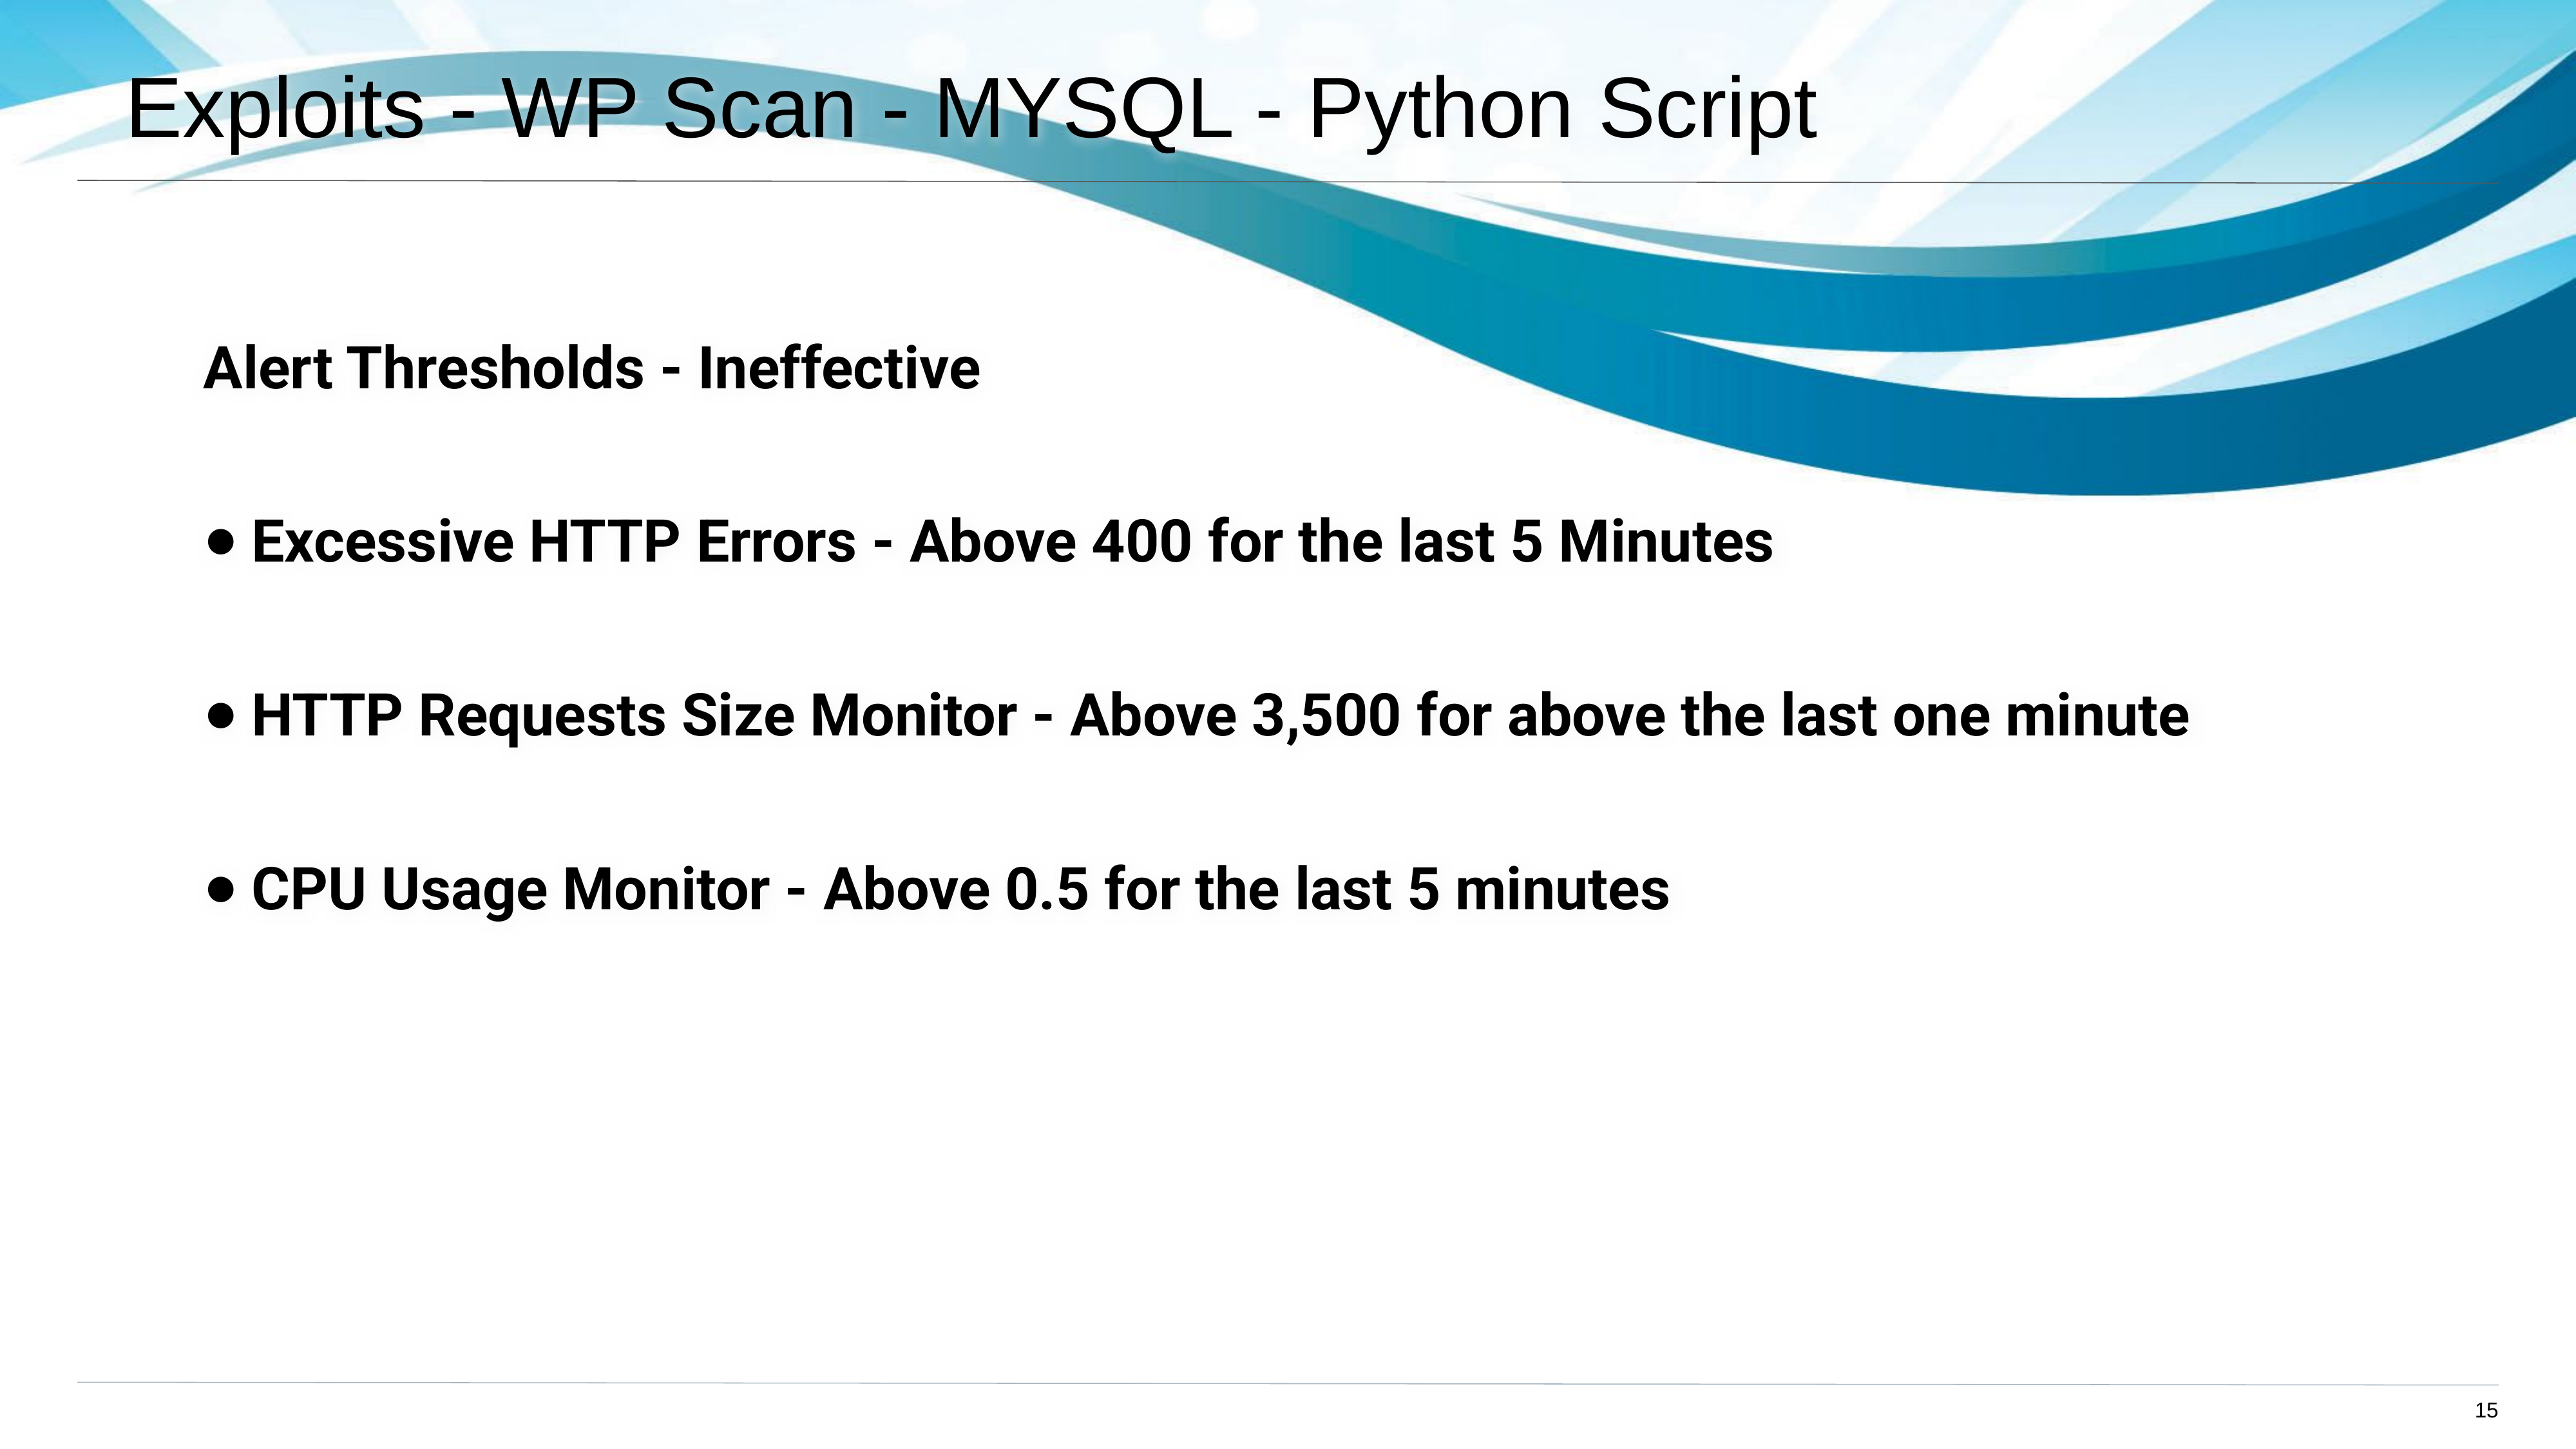

# Exploits - WP Scan - MYSQL - Python Script

Alert Thresholds - Ineffective

Excessive HTTP Errors - Above 400 for the last 5 Minutes

HTTP Requests Size Monitor - Above 3,500 for above the last one minute

CPU Usage Monitor - Above 0.5 for the last 5 minutes

15